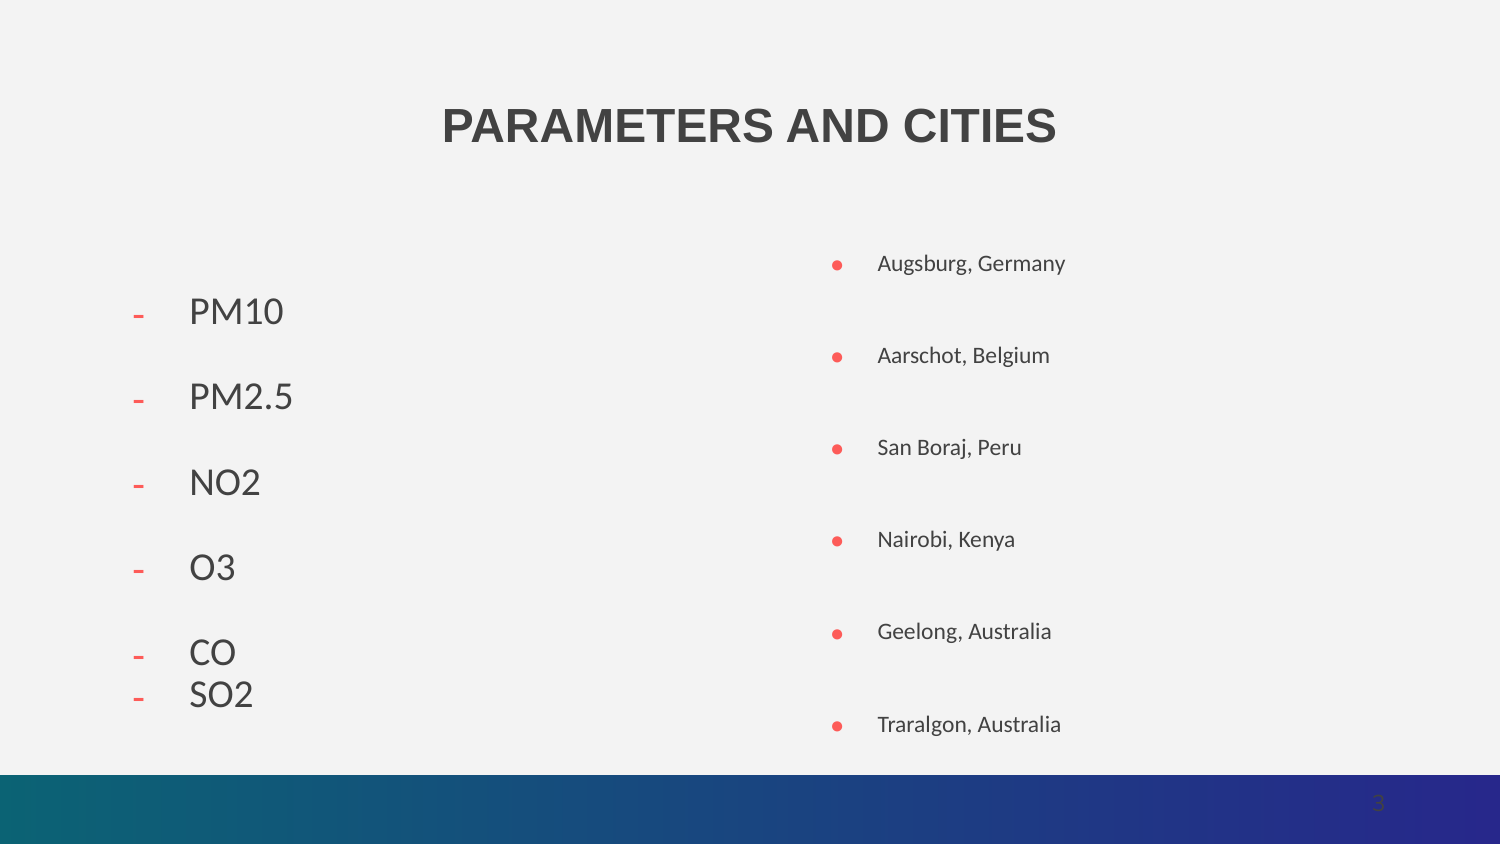

# PARAMETERS AND CITIES
Augsburg, Germany

Aarschot, Belgium

San Boraj, Peru

Nairobi, Kenya

Geelong, Australia

Traralgon, Australia
PM10

PM2.5

NO2

O3

CO
SO2
3